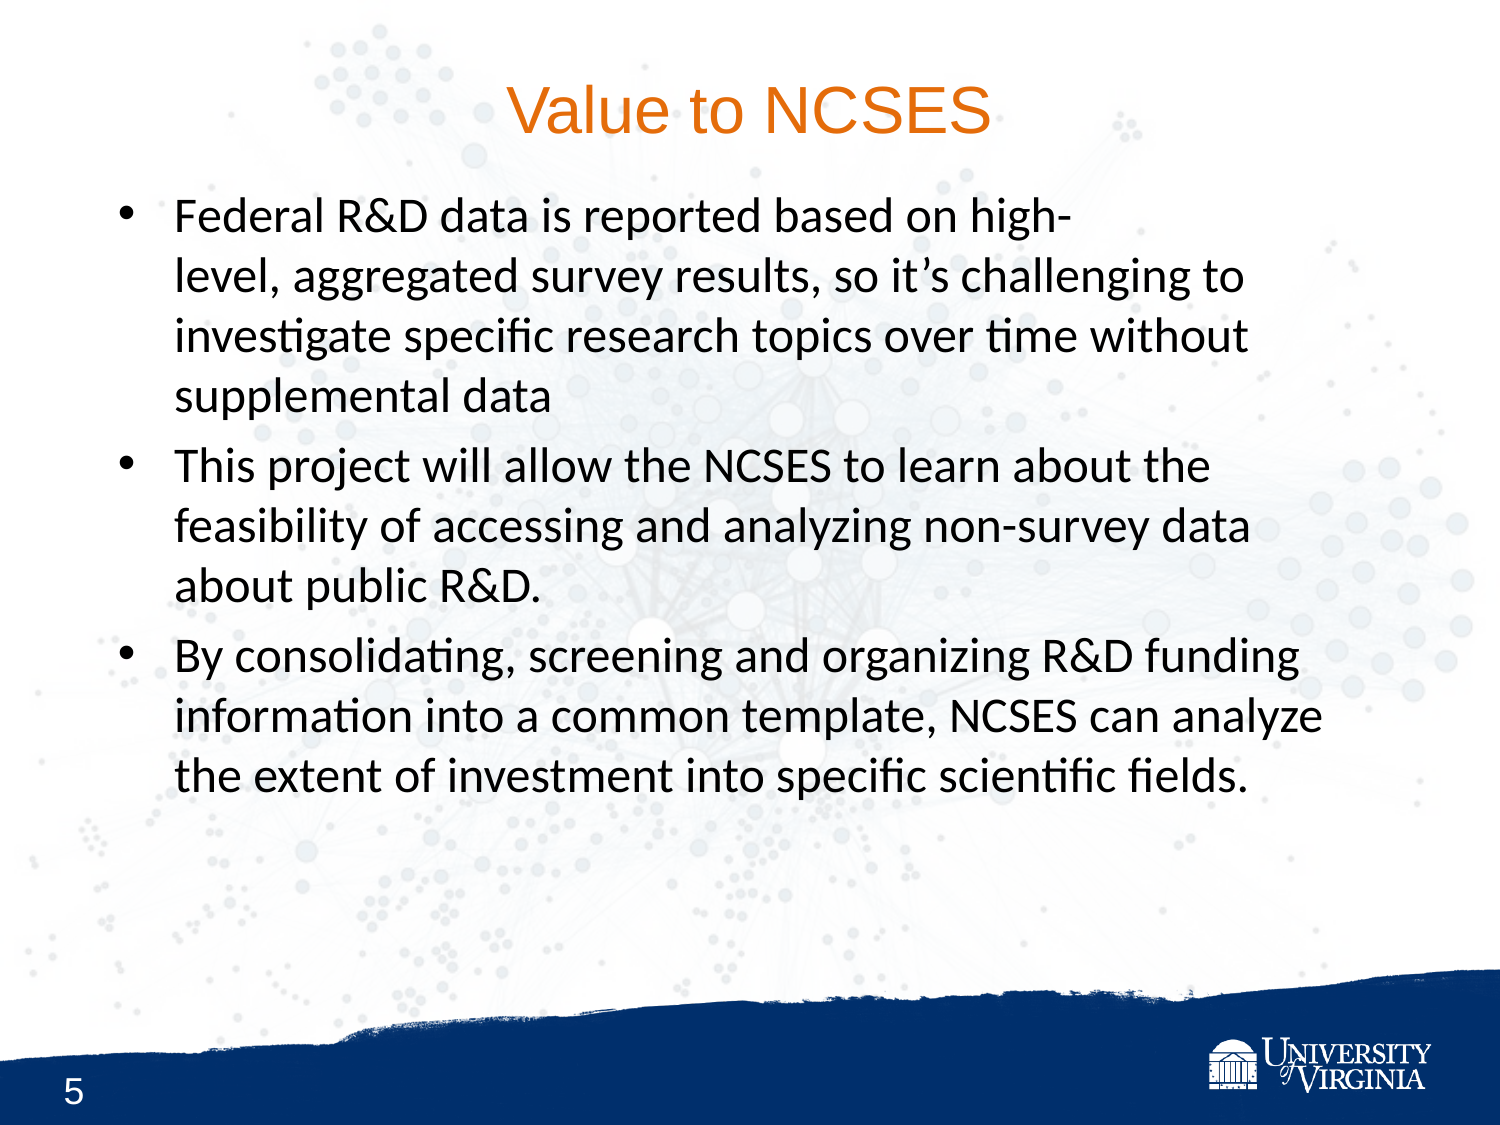

# Value to NCSES
Federal R&D data is reported based on high-level, aggregated survey results, so it’s challenging to investigate specific research topics over time without supplemental data
This project will allow the NCSES to learn about the feasibility of accessing and analyzing non-survey data about public R&D.
By consolidating, screening and organizing R&D funding information into a common template, NCSES can analyze the extent of investment into specific scientific fields.

5